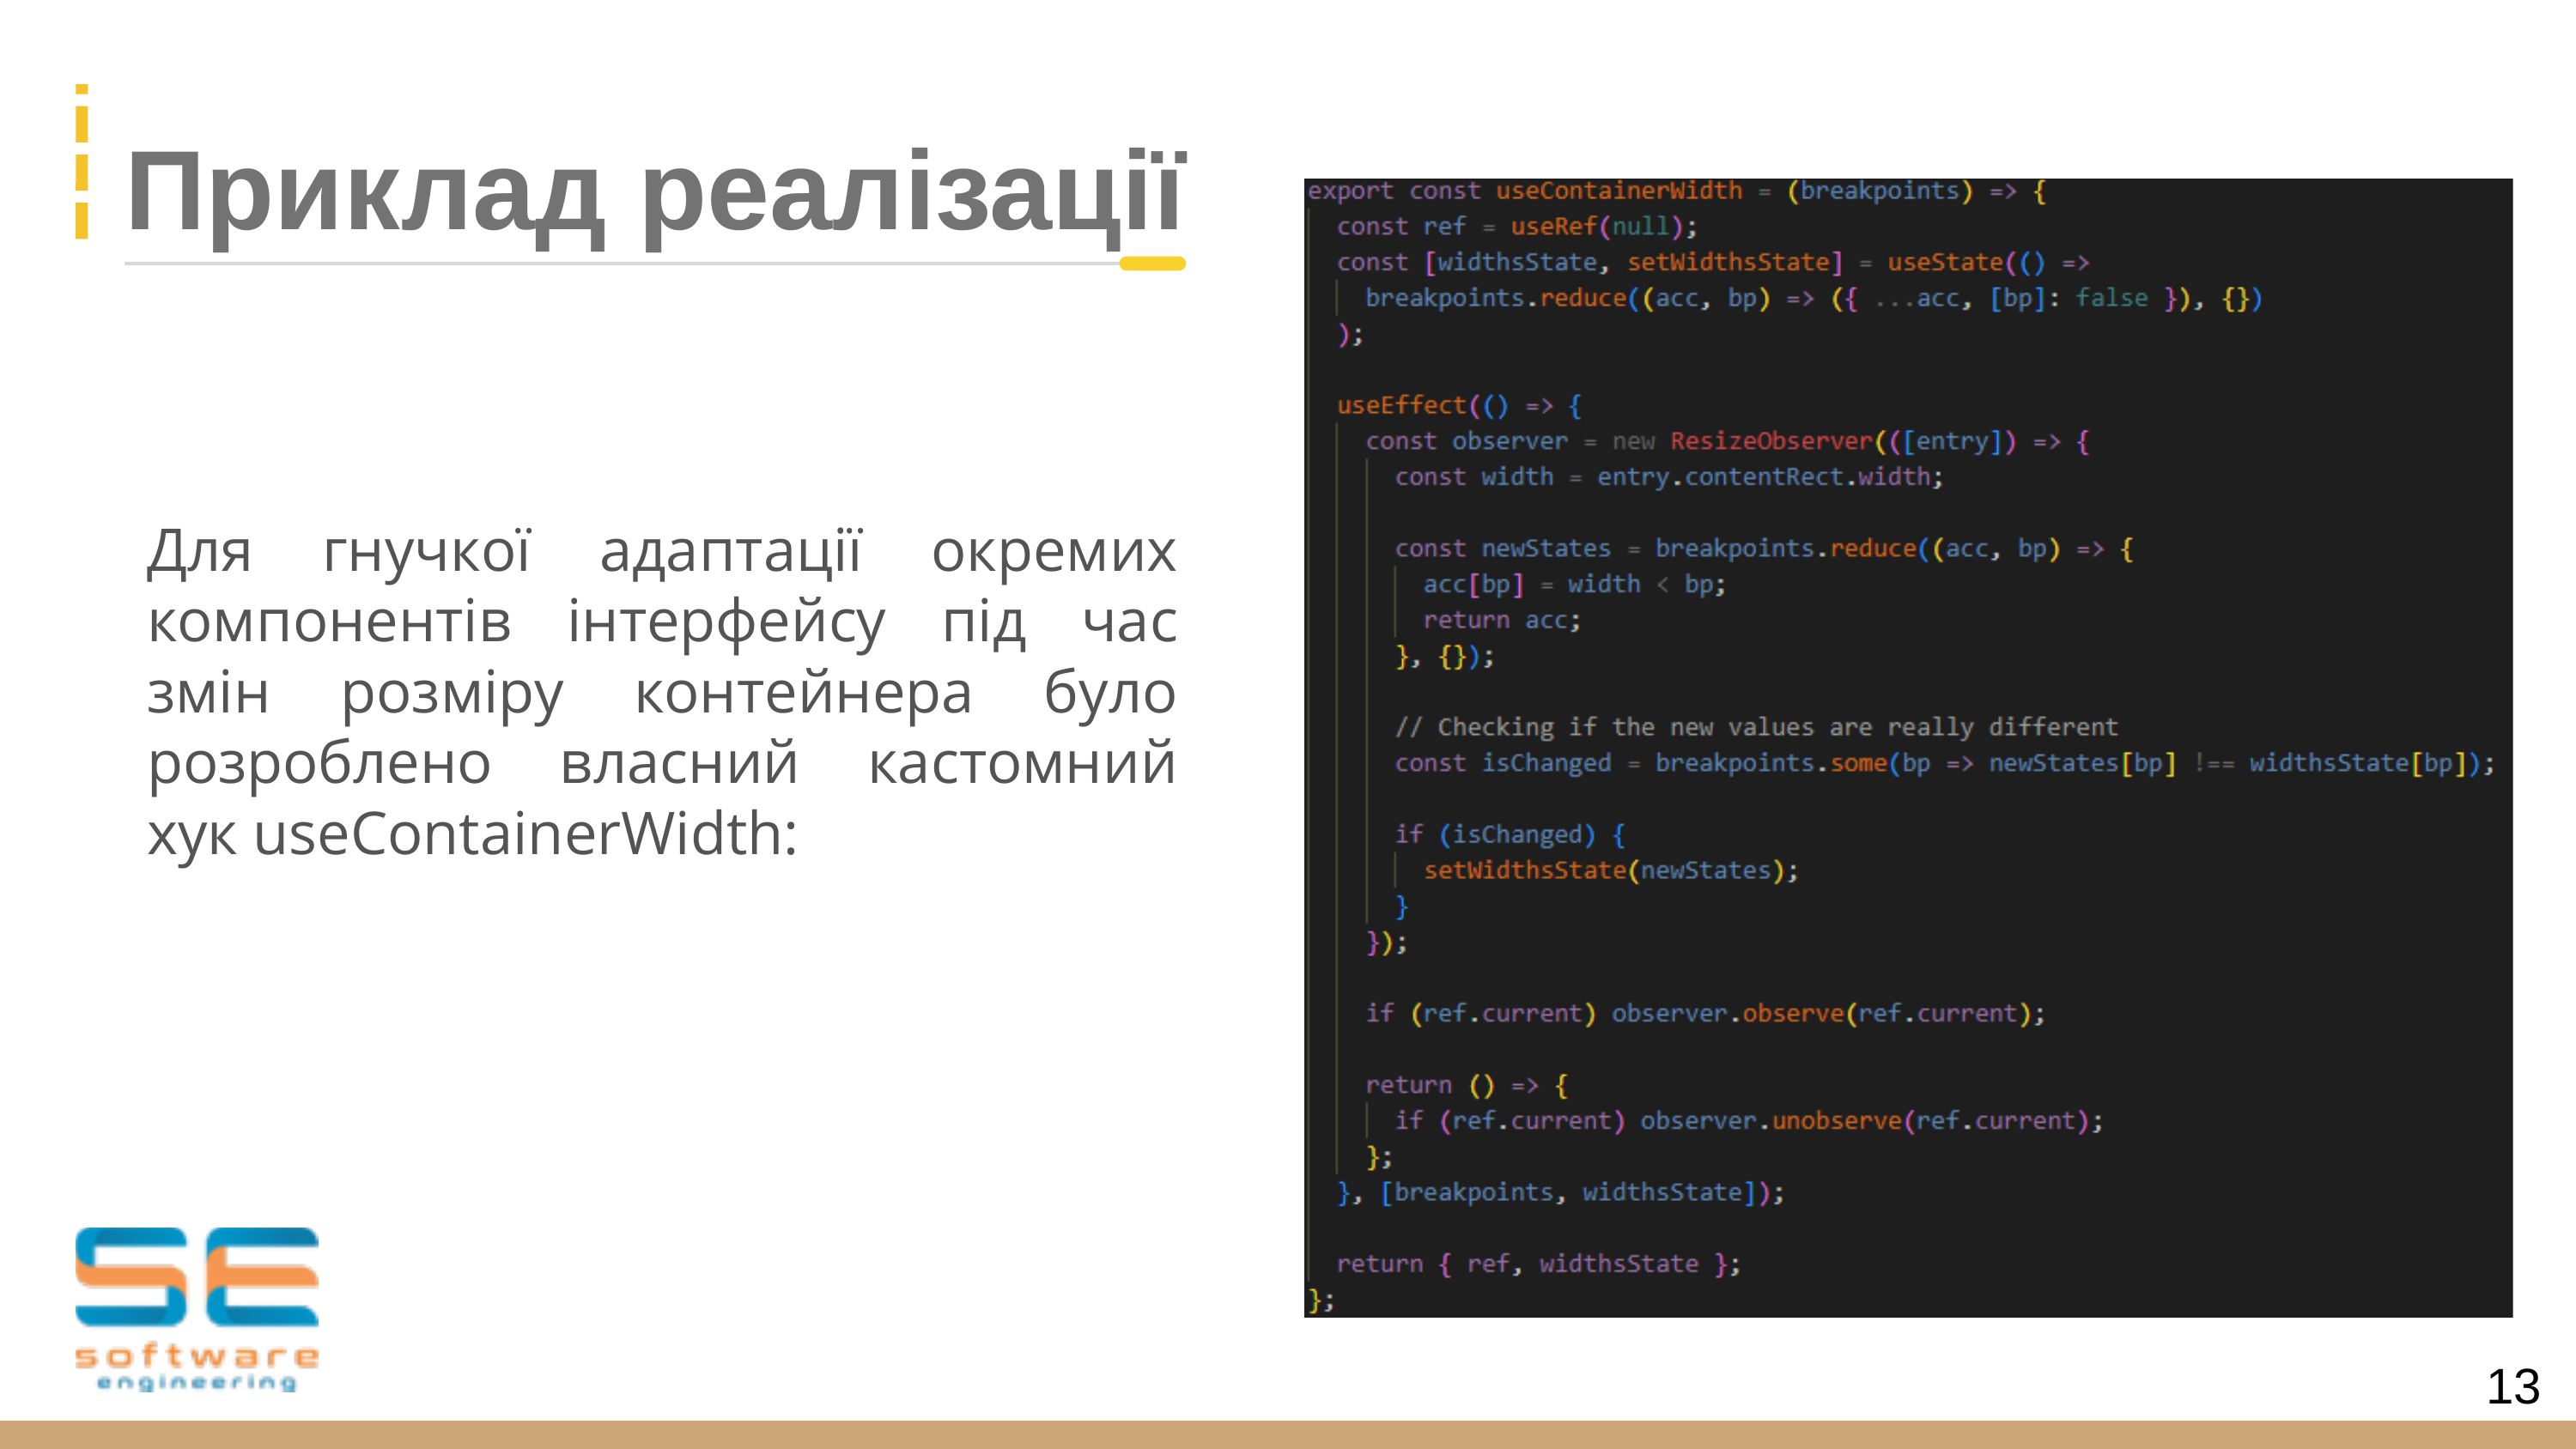

Приклад реалізації

Для гнучкої адаптації окремих компонентів інтерфейсу під час змін розміру контейнера було розроблено власний кастомний хук useContainerWidth:

13